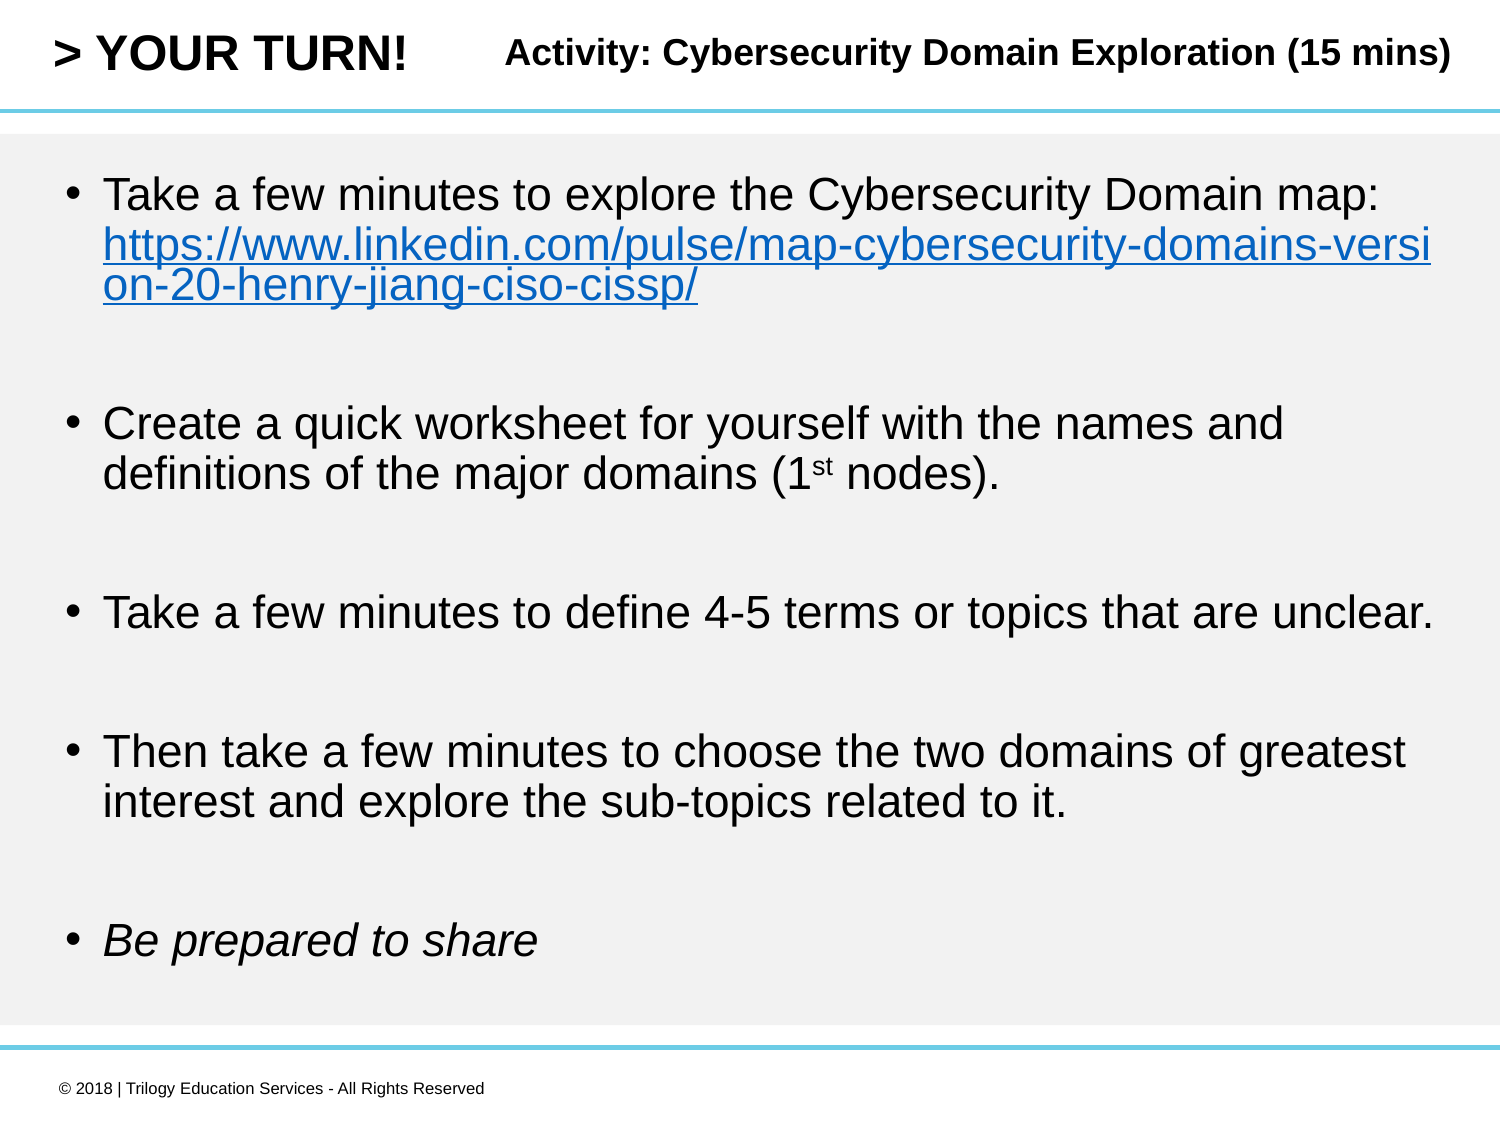

Activity: Cybersecurity Domain Exploration (15 mins)
Take a few minutes to explore the Cybersecurity Domain map: https://www.linkedin.com/pulse/map-cybersecurity-domains-version-20-henry-jiang-ciso-cissp/

Create a quick worksheet for yourself with the names and definitions of the major domains (1st nodes).

Take a few minutes to define 4-5 terms or topics that are unclear.

Then take a few minutes to choose the two domains of greatest interest and explore the sub-topics related to it.

Be prepared to share